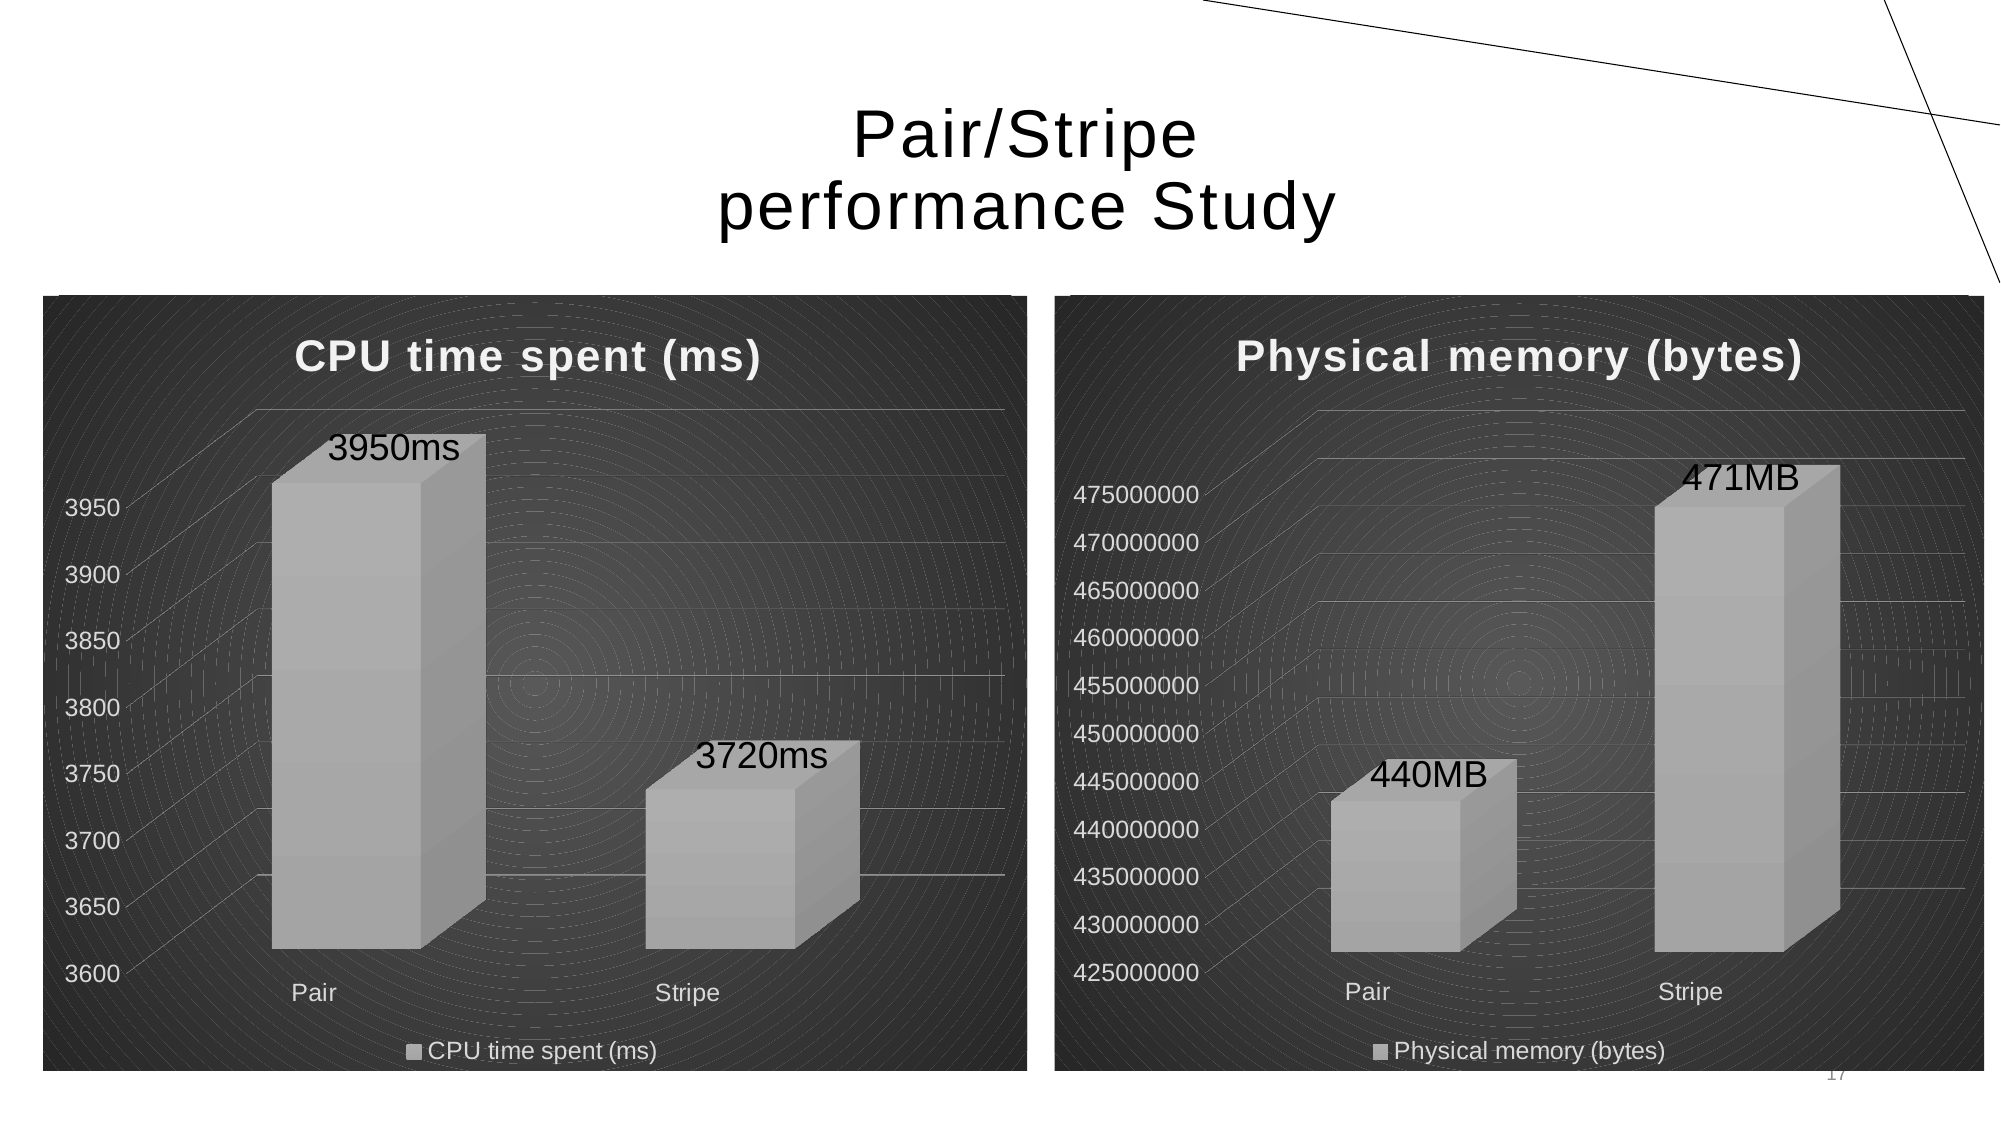

Pair/Stripe performance Study

[unsupported chart]

[unsupported chart]

3950ms
471MB
3720ms
440MB
17